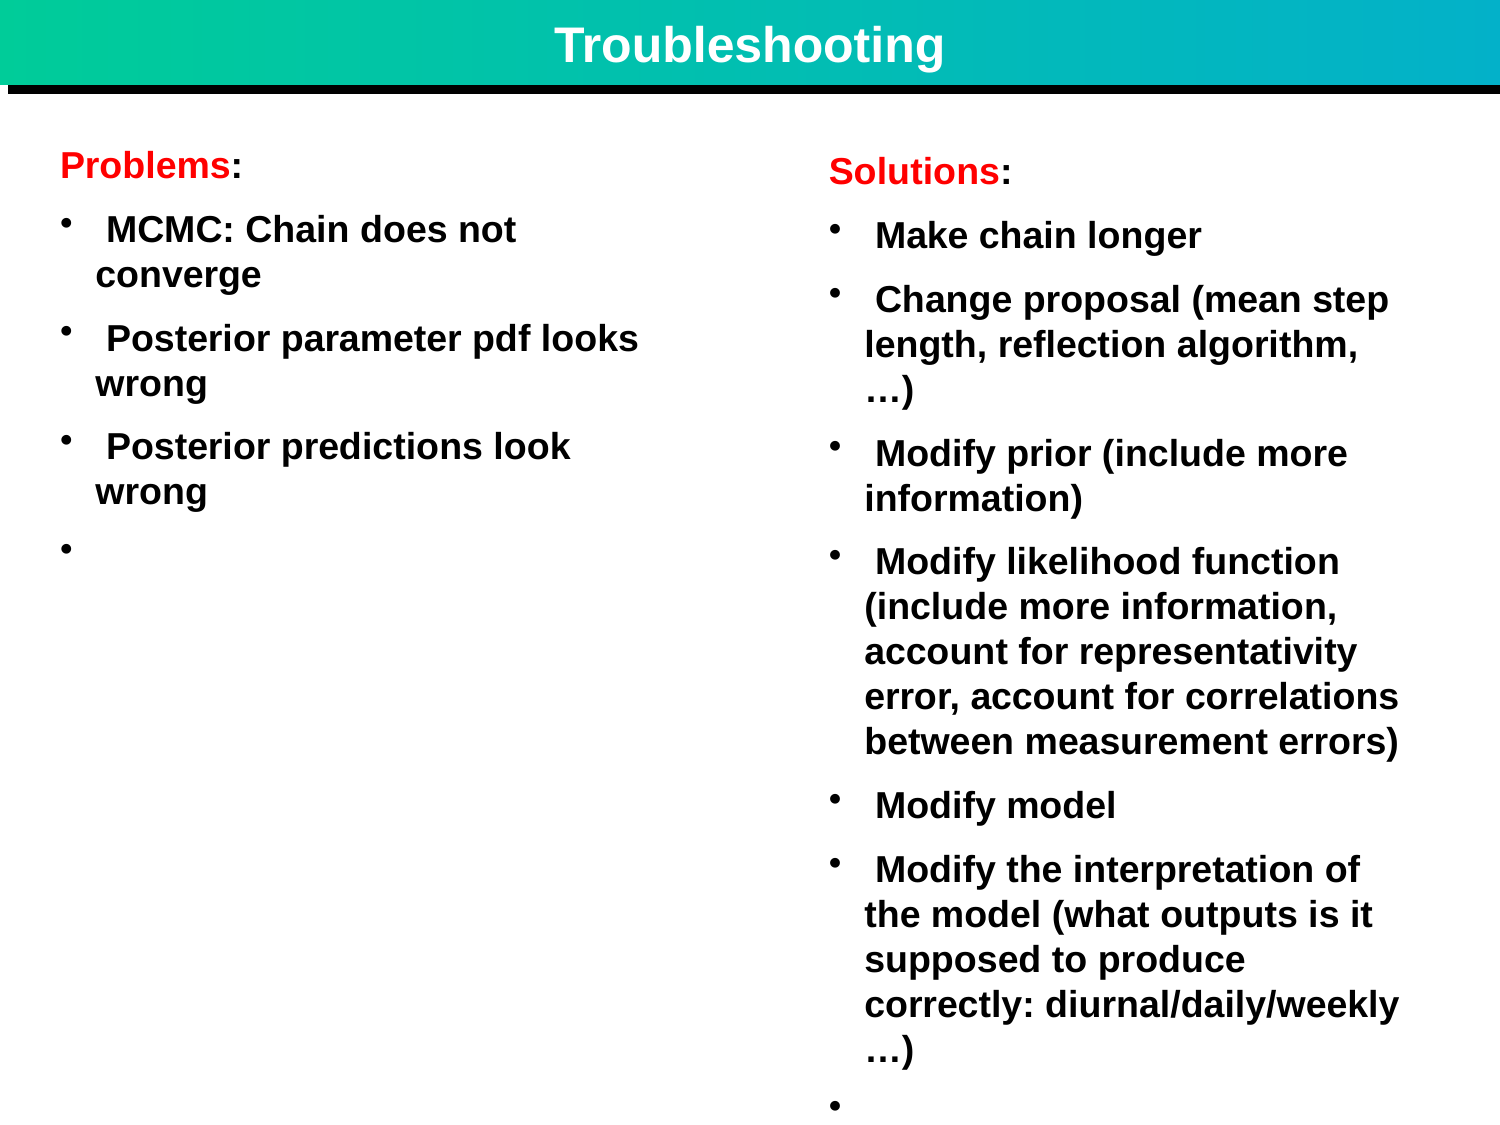

# Troubleshooting
Problems:
 MCMC: Chain does not converge
 Posterior parameter pdf looks wrong
 Posterior predictions look wrong

Solutions:
 Make chain longer
 Change proposal (mean step length, reflection algorithm, …)
 Modify prior (include more information)
 Modify likelihood function (include more information, account for representativity error, account for correlations between measurement errors)
 Modify model
 Modify the interpretation of the model (what outputs is it supposed to produce correctly: diurnal/daily/weekly …)